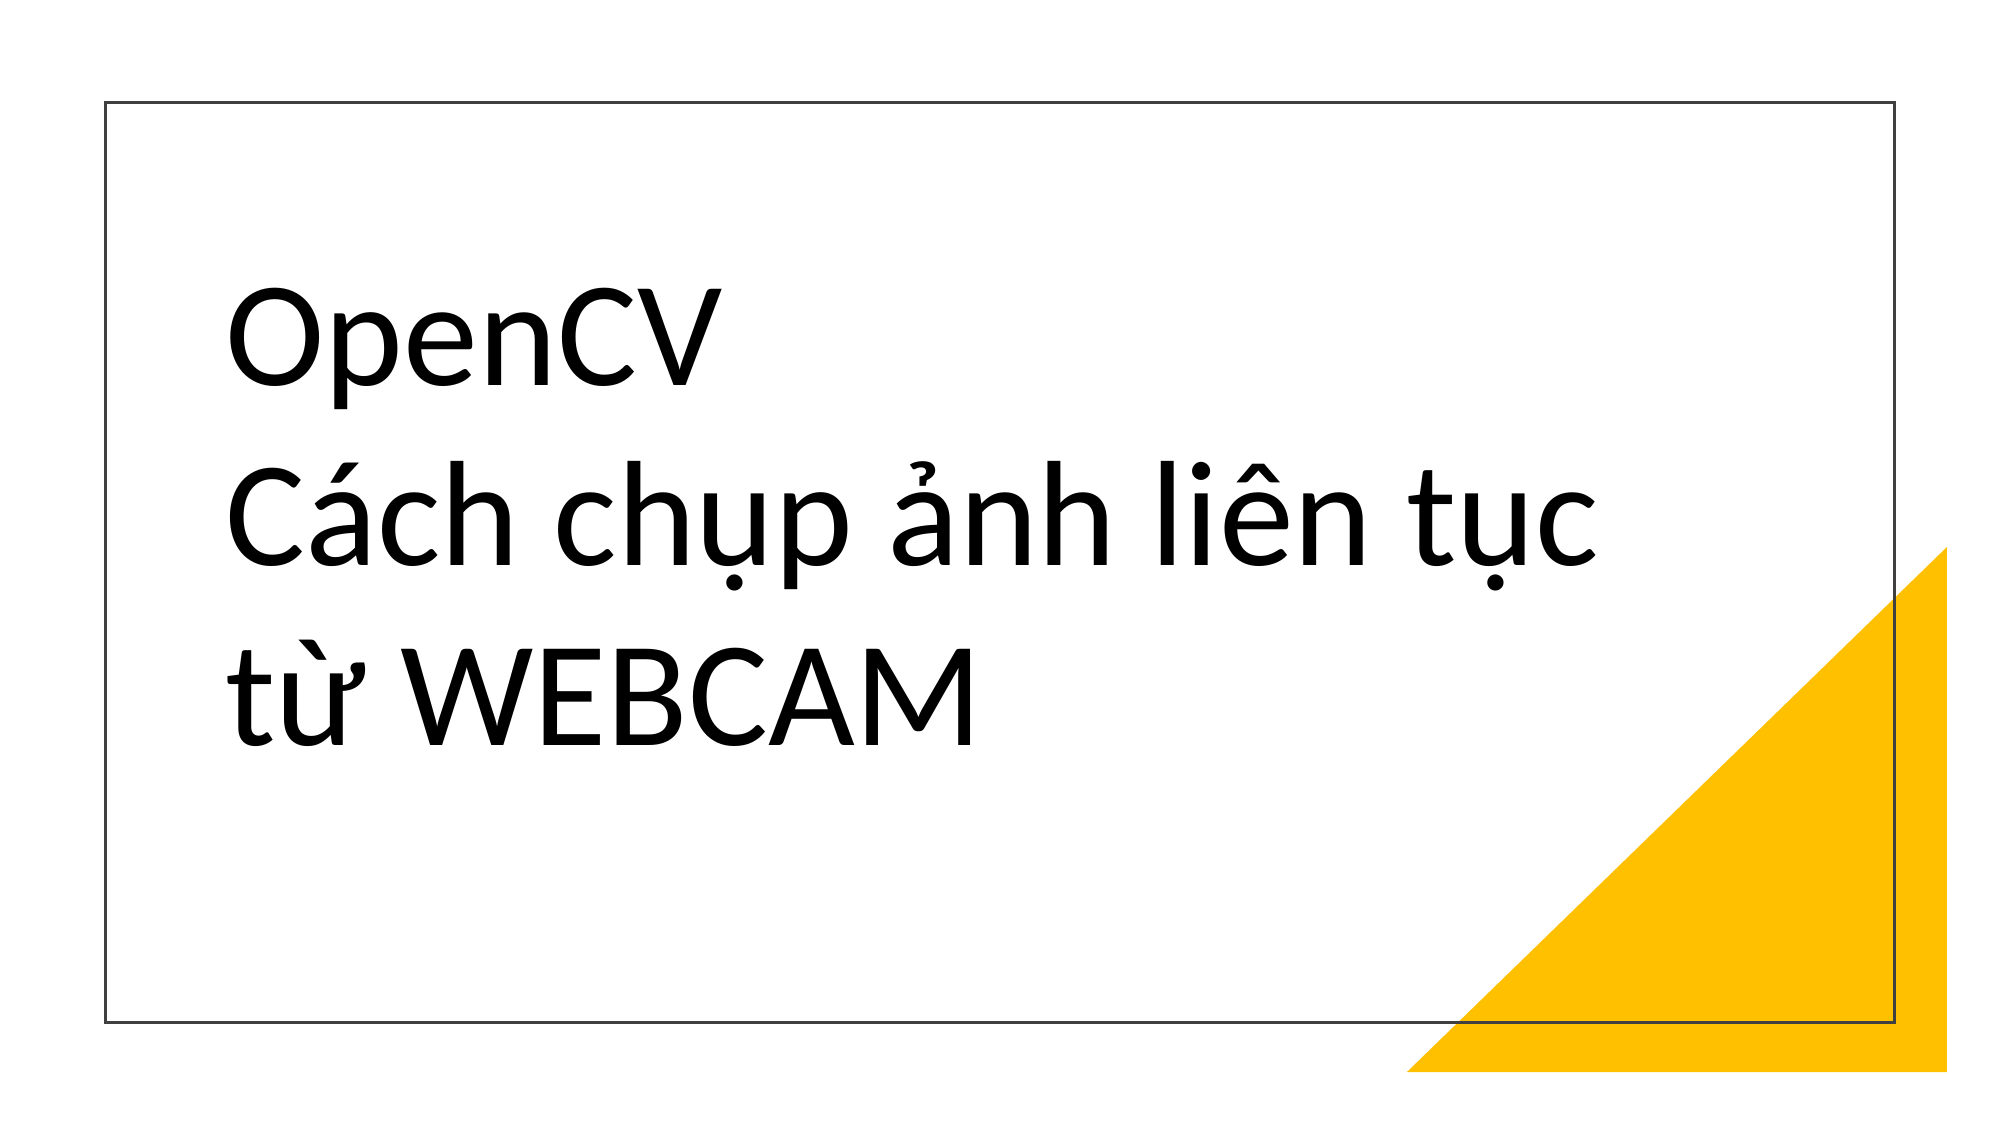

# OpenCV Cách chụp ảnh liên tục từ WEBCAM